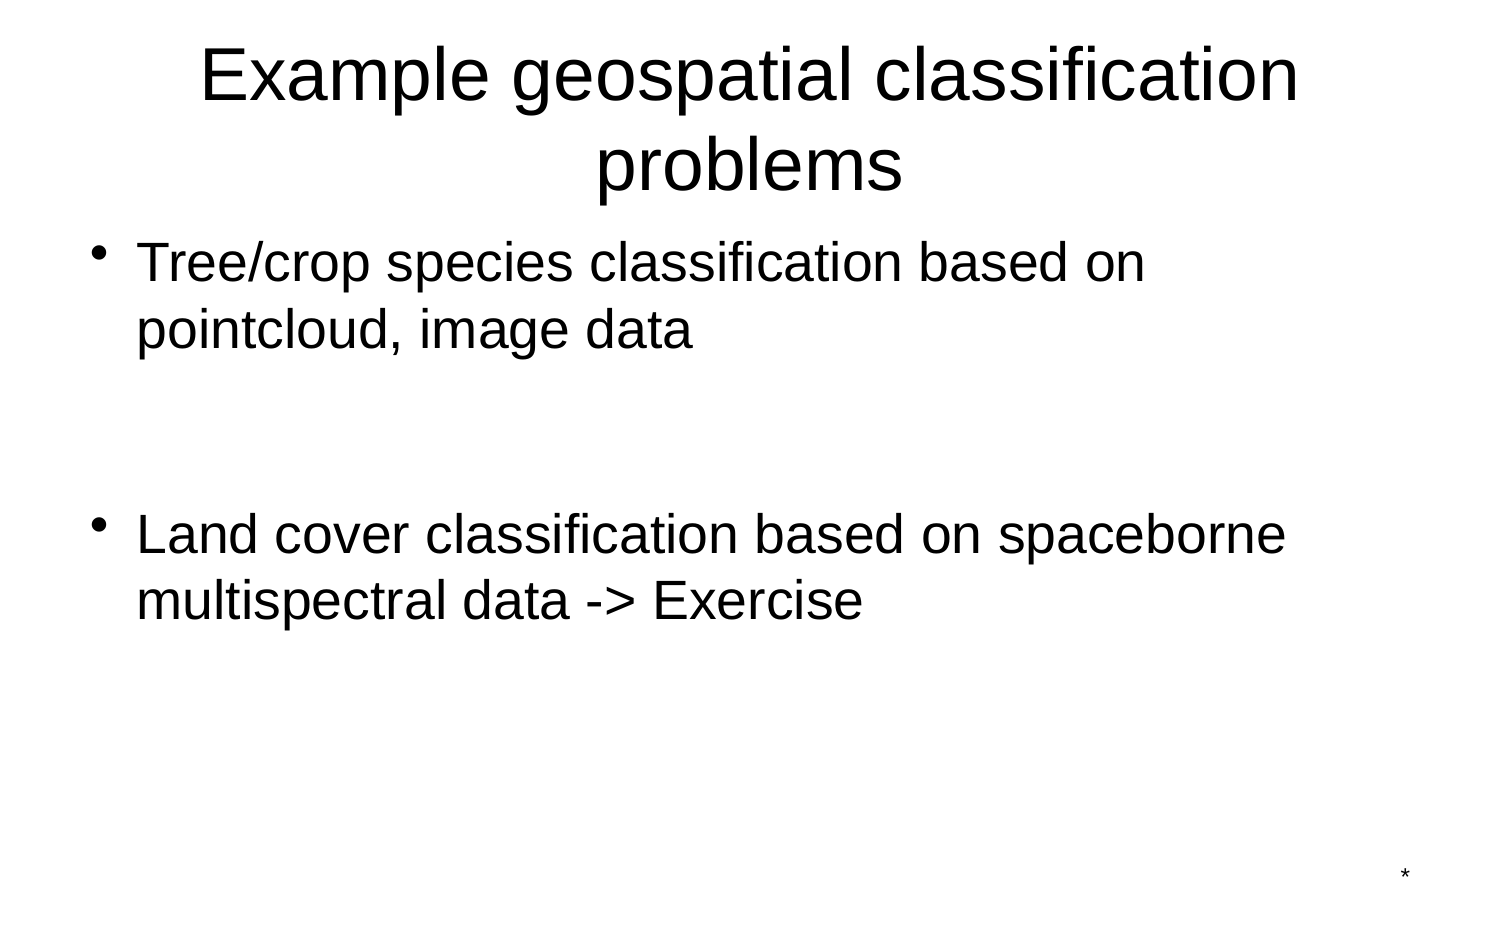

# Example geospatial classification problems
Tree/crop species classification based on pointcloud, image data

Land cover classification based on spaceborne multispectral data -> Exercise
*